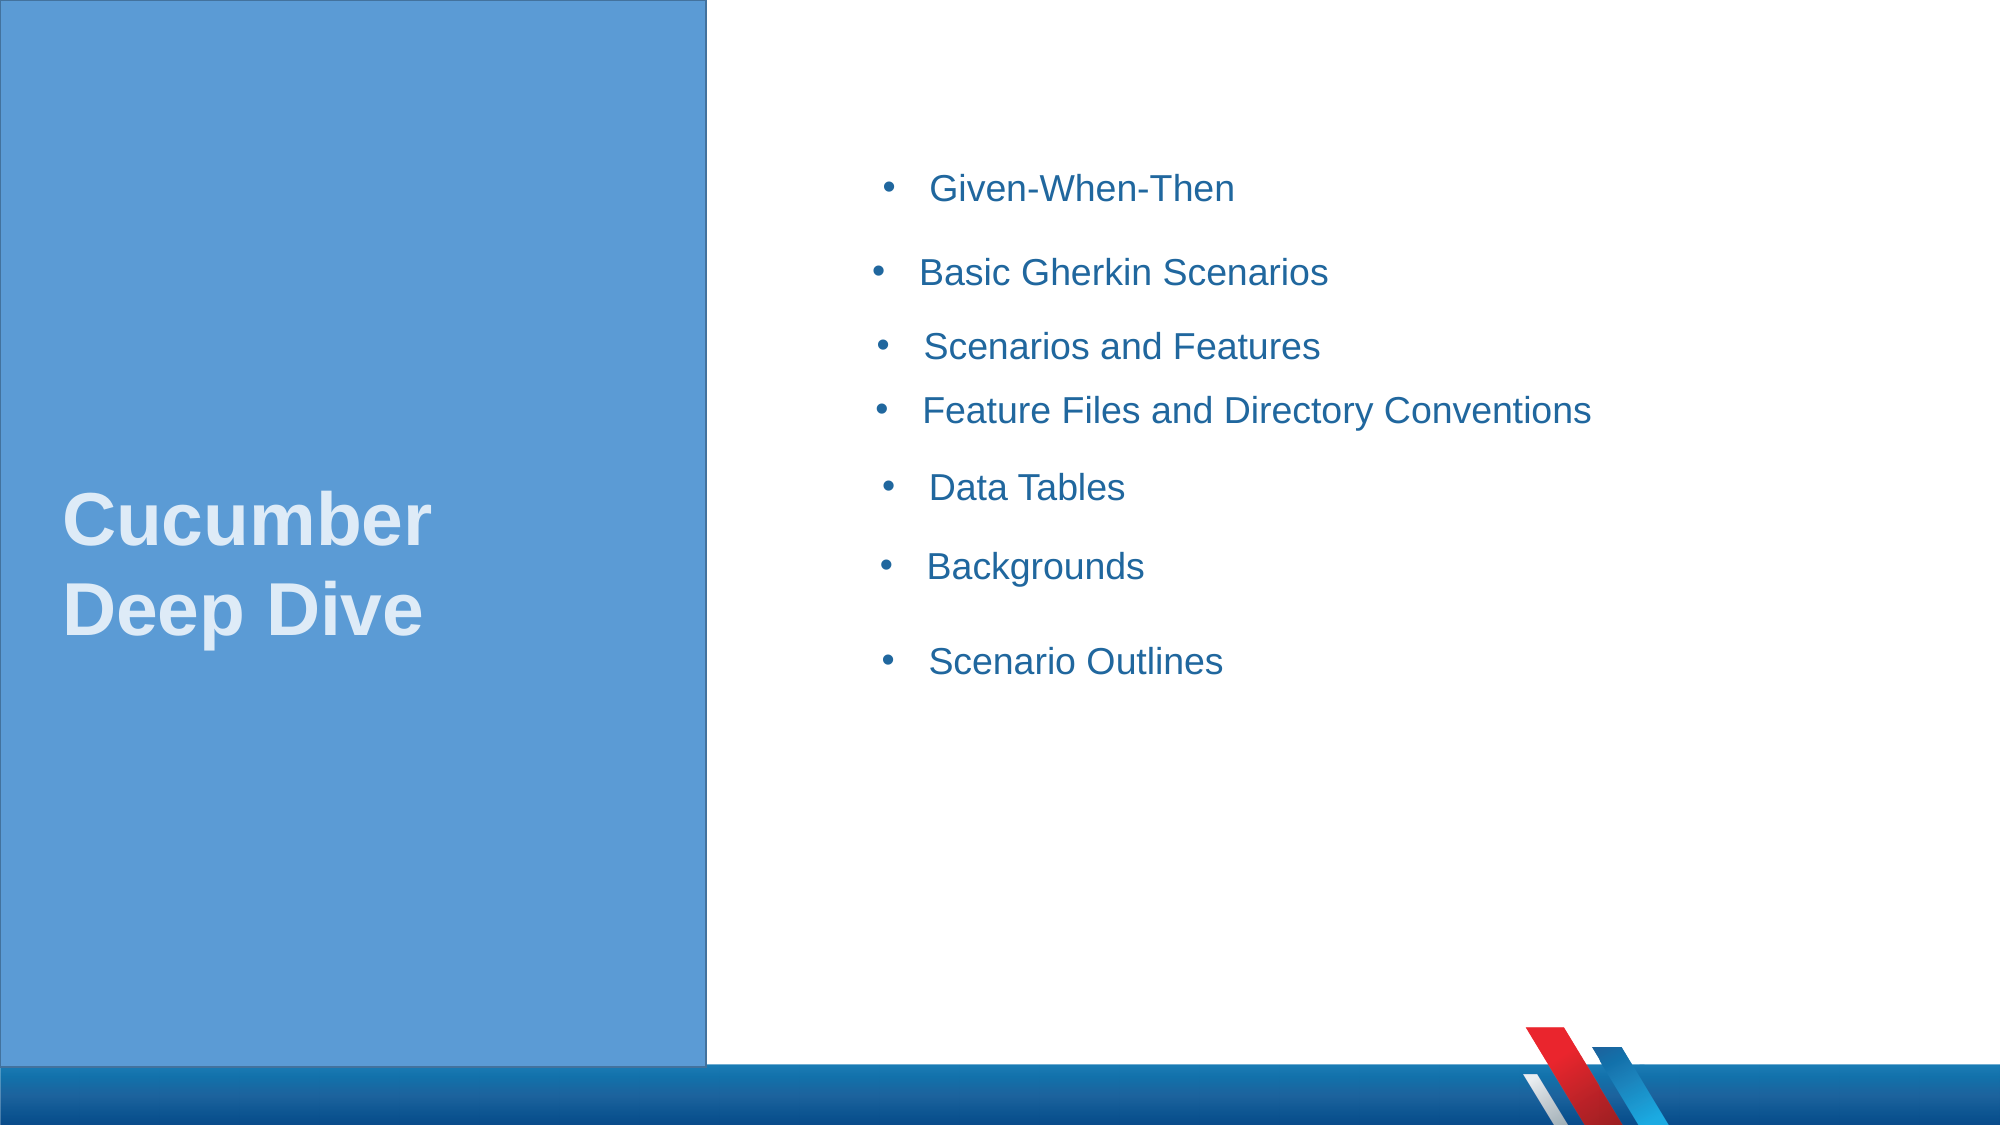

Given-When-Then
Basic Gherkin Scenarios
Scenarios and Features
Feature Files and Directory Conventions
Data Tables
Cucumber
Deep Dive
Backgrounds
Scenario Outlines